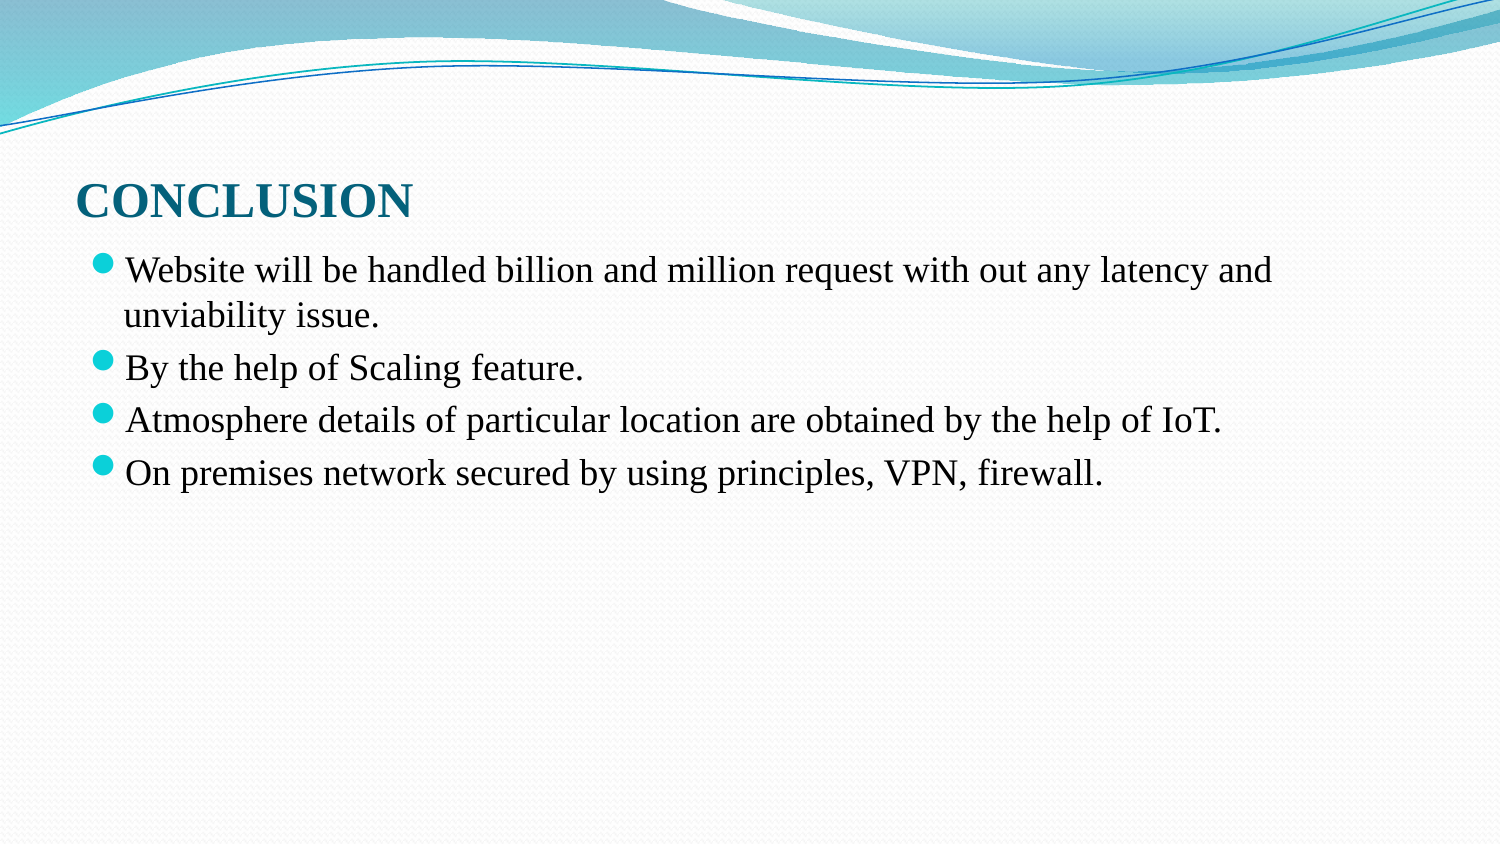

# CONCLUSION
Website will be handled billion and million request with out any latency and unviability issue.
By the help of Scaling feature.
Atmosphere details of particular location are obtained by the help of IoT.
On premises network secured by using principles, VPN, firewall.